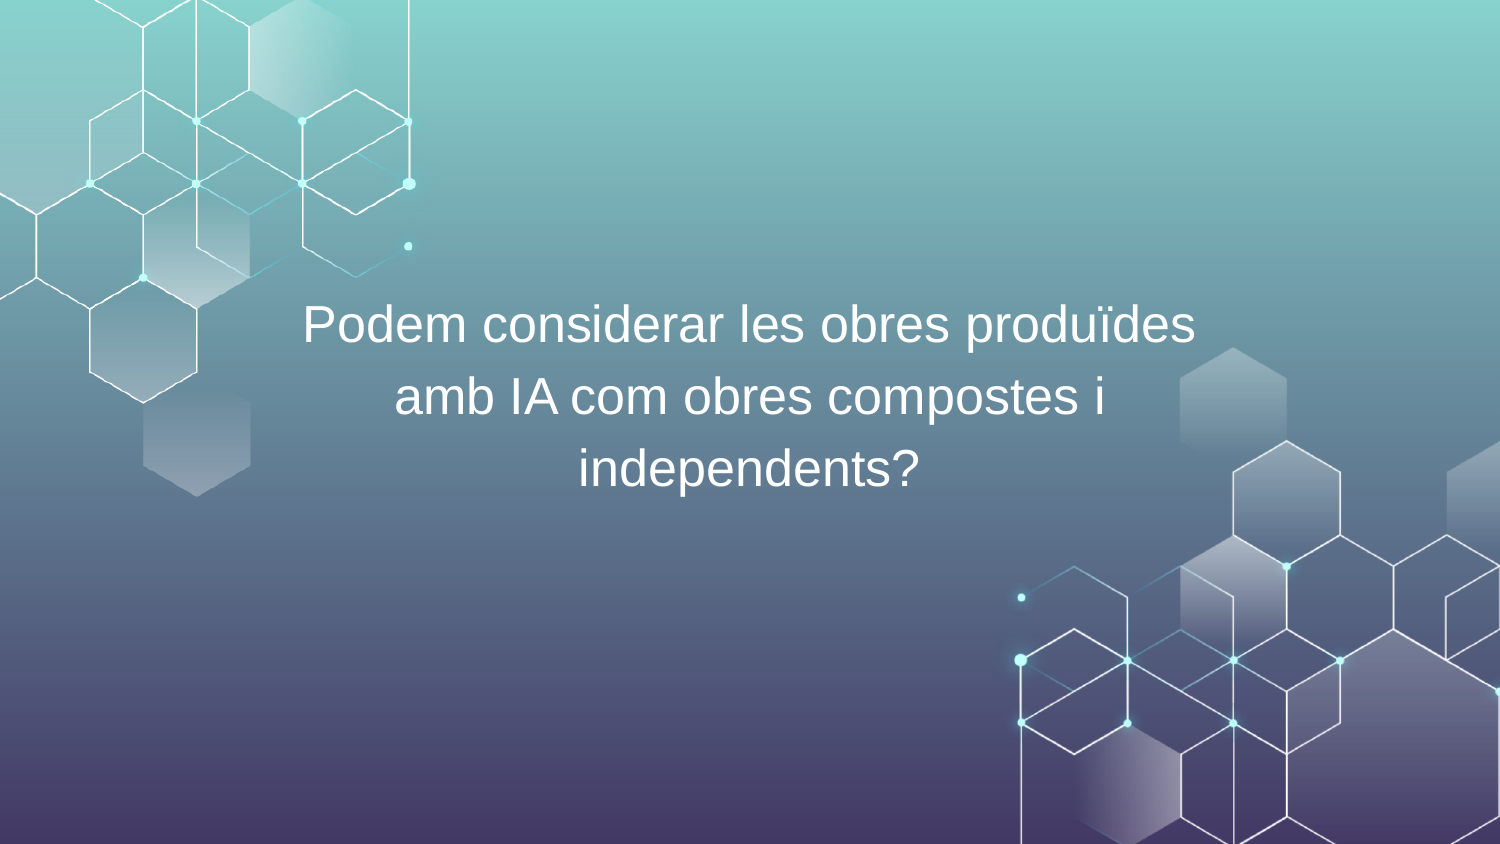

# Podem considerar les obres produïdes amb IA com obres compostes i independents?